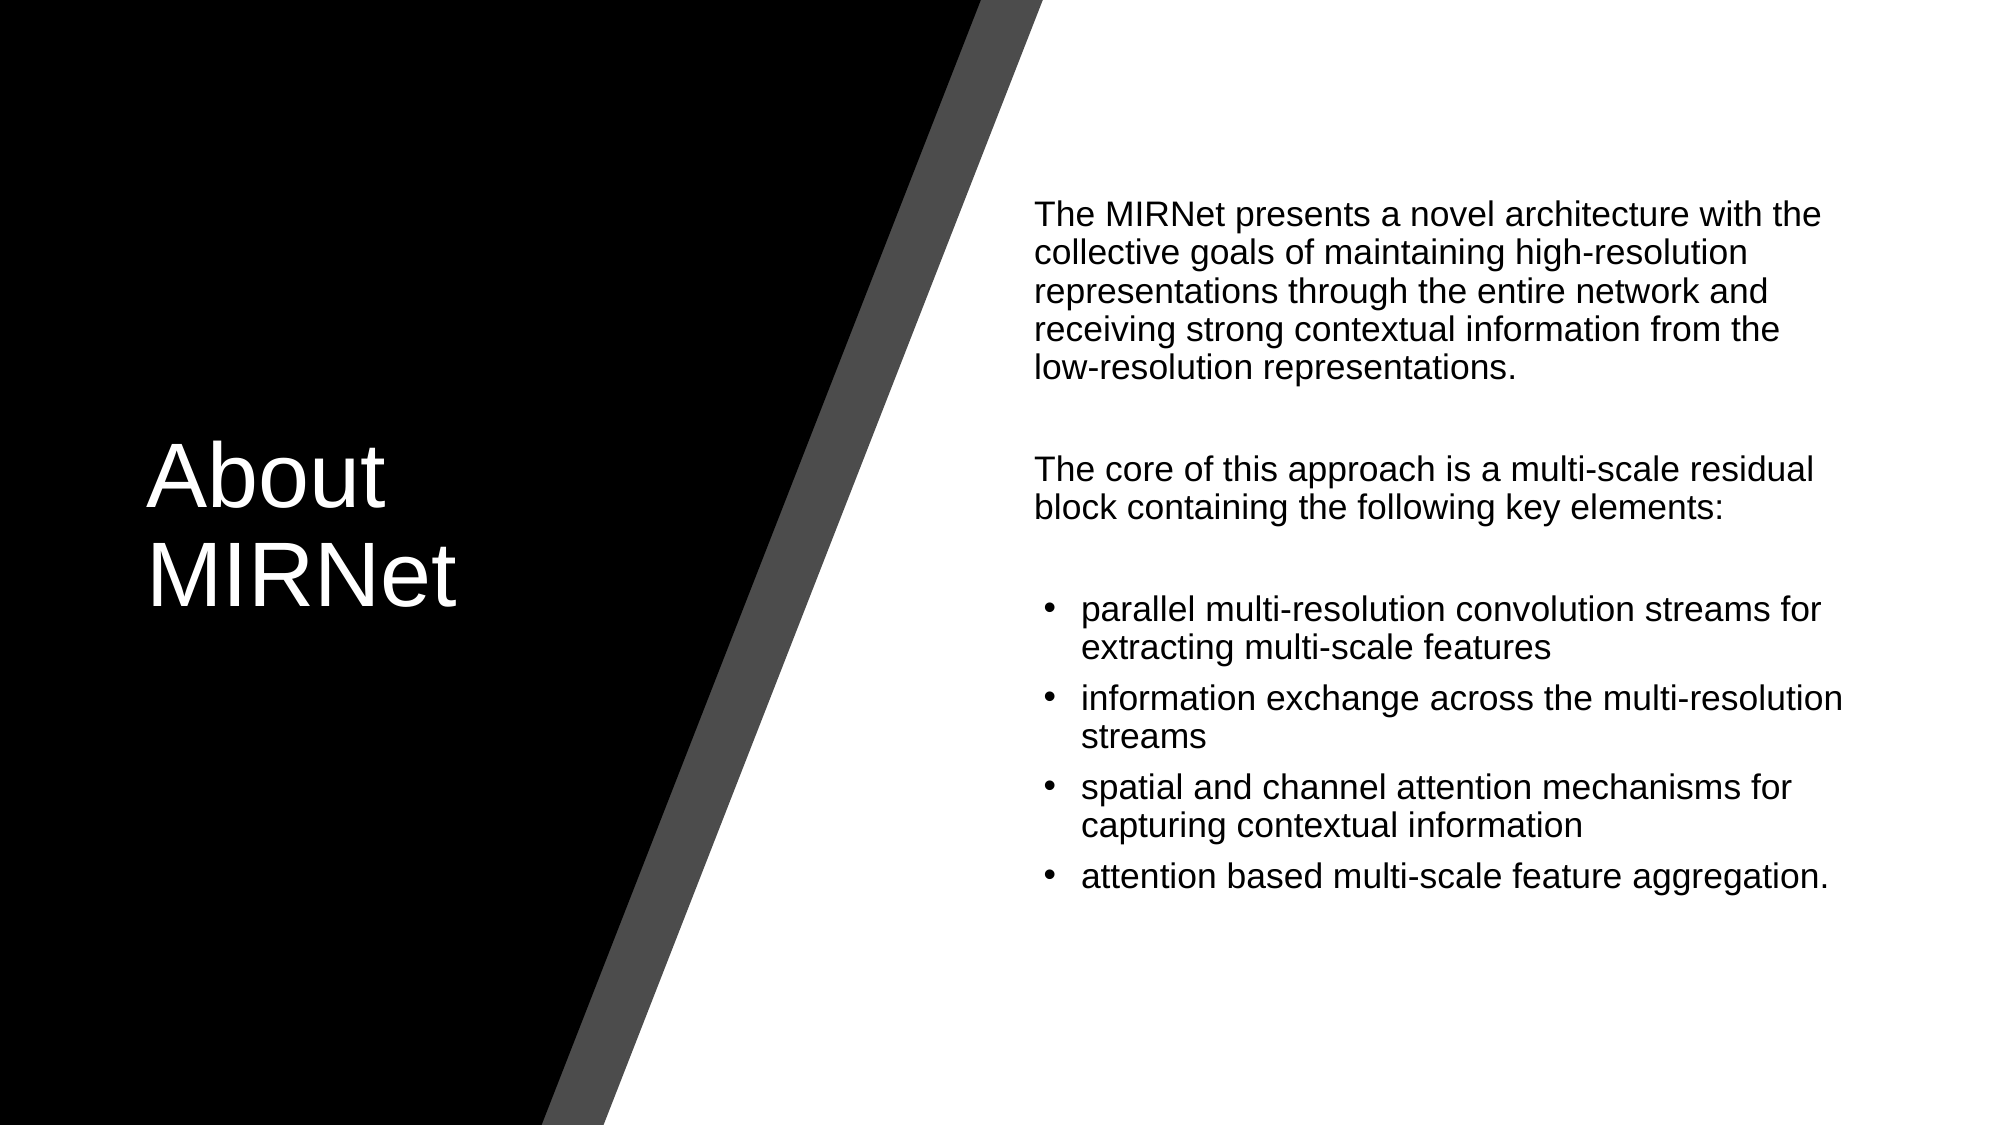

The MIRNet presents a novel architecture with the collective goals of maintaining high-resolution representations through the entire network and receiving strong contextual information from the low-resolution representations.

The core of this approach is a multi-scale residual block containing the following key elements:

parallel multi-resolution convolution streams for extracting multi-scale features
information exchange across the multi-resolution streams
spatial and channel attention mechanisms for capturing contextual information
attention based multi-scale feature aggregation.
About MIRNet